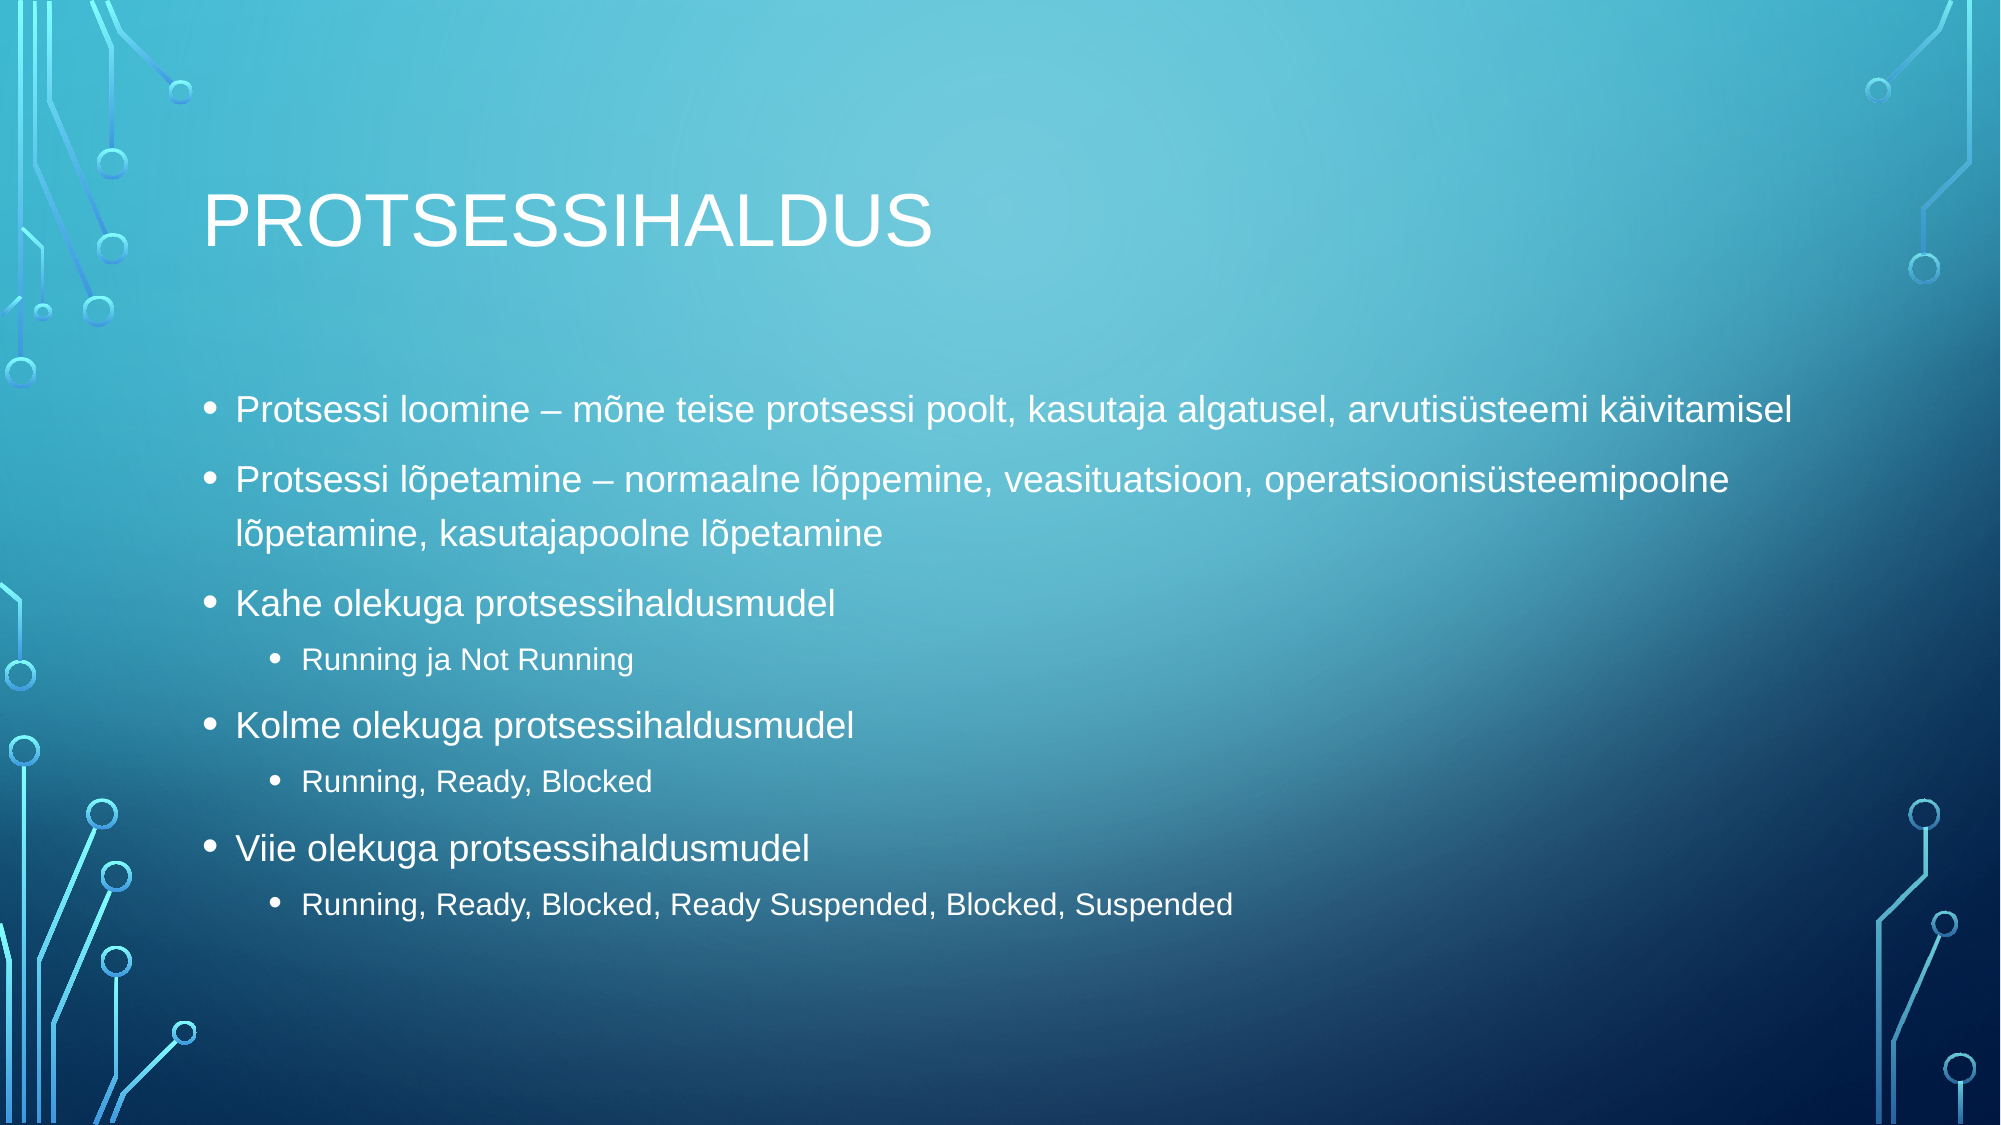

# Protsessihaldus
Protsessi loomine – mõne teise protsessi poolt, kasutaja algatusel, arvutisüsteemi käivitamisel
Protsessi lõpetamine – normaalne lõppemine, veasituatsioon, operatsioonisüsteemipoolne lõpetamine, kasutajapoolne lõpetamine
Kahe olekuga protsessihaldusmudel
Running ja Not Running
Kolme olekuga protsessihaldusmudel
Running, Ready, Blocked
Viie olekuga protsessihaldusmudel
Running, Ready, Blocked, Ready Suspended, Blocked, Suspended